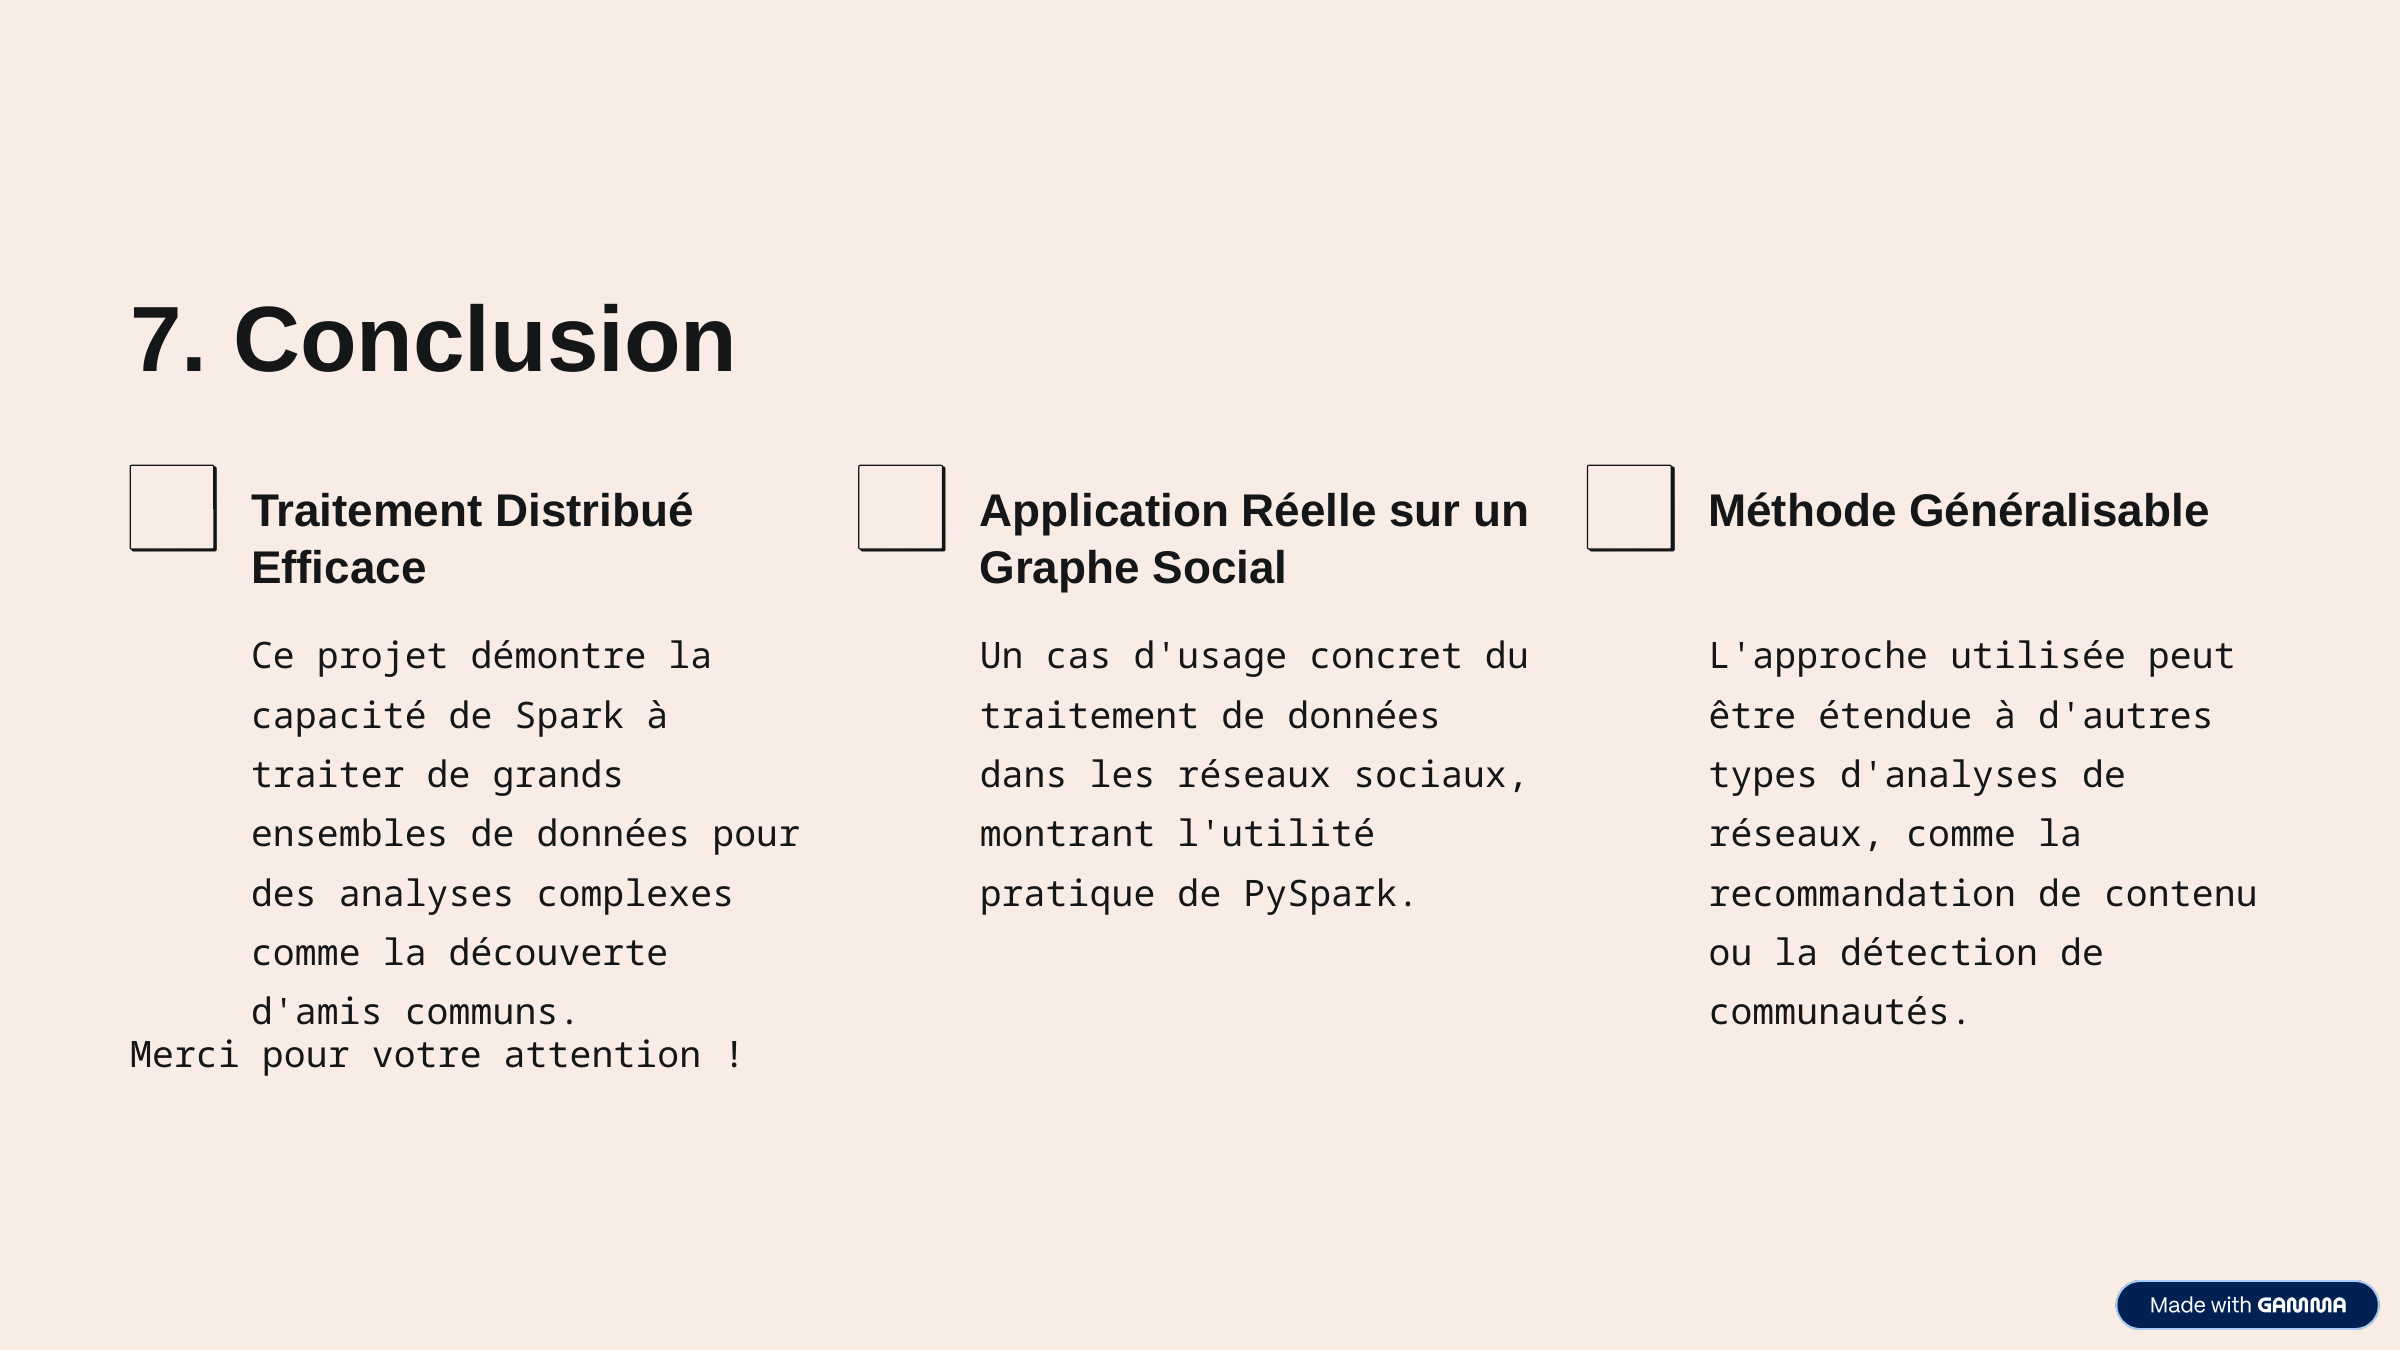

7. Conclusion

Traitement Distribué Efficace
Application Réelle sur un Graphe Social
Méthode Généralisable
Ce projet démontre la capacité de Spark à traiter de grands ensembles de données pour des analyses complexes comme la découverte d'amis communs.
Un cas d'usage concret du traitement de données dans les réseaux sociaux, montrant l'utilité pratique de PySpark.
L'approche utilisée peut être étendue à d'autres types d'analyses de réseaux, comme la recommandation de contenu ou la détection de communautés.
Merci pour votre attention !